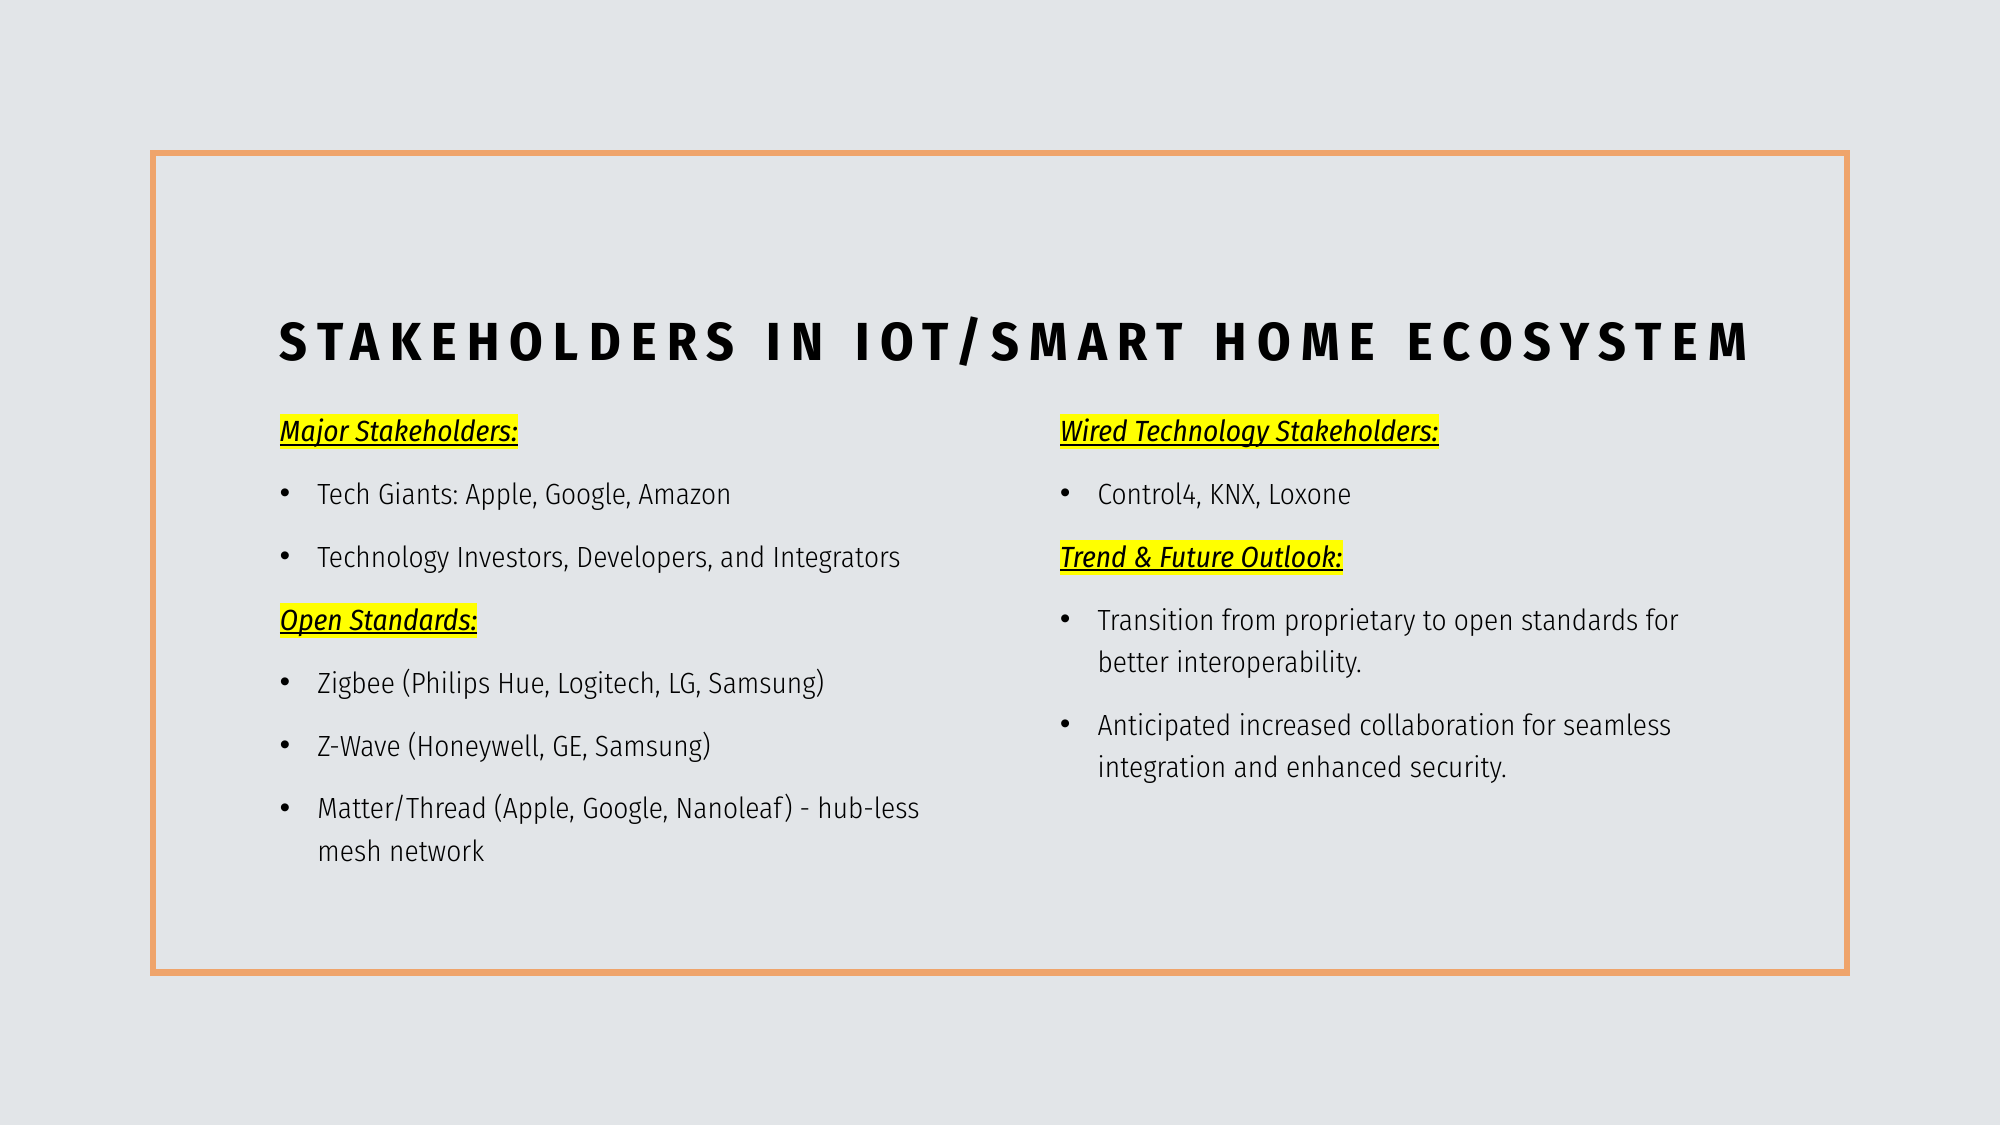

# Stakeholders in IoT/Smart Home Ecosystem
Major Stakeholders:
Tech Giants: Apple, Google, Amazon
Technology Investors, Developers, and Integrators
Open Standards:
Zigbee (Philips Hue, Logitech, LG, Samsung)
Z-Wave (Honeywell, GE, Samsung)
Matter/Thread (Apple, Google, Nanoleaf) - hub-less mesh network
Wired Technology Stakeholders:
Control4, KNX, Loxone
Trend & Future Outlook:
Transition from proprietary to open standards for better interoperability.
Anticipated increased collaboration for seamless integration and enhanced security.